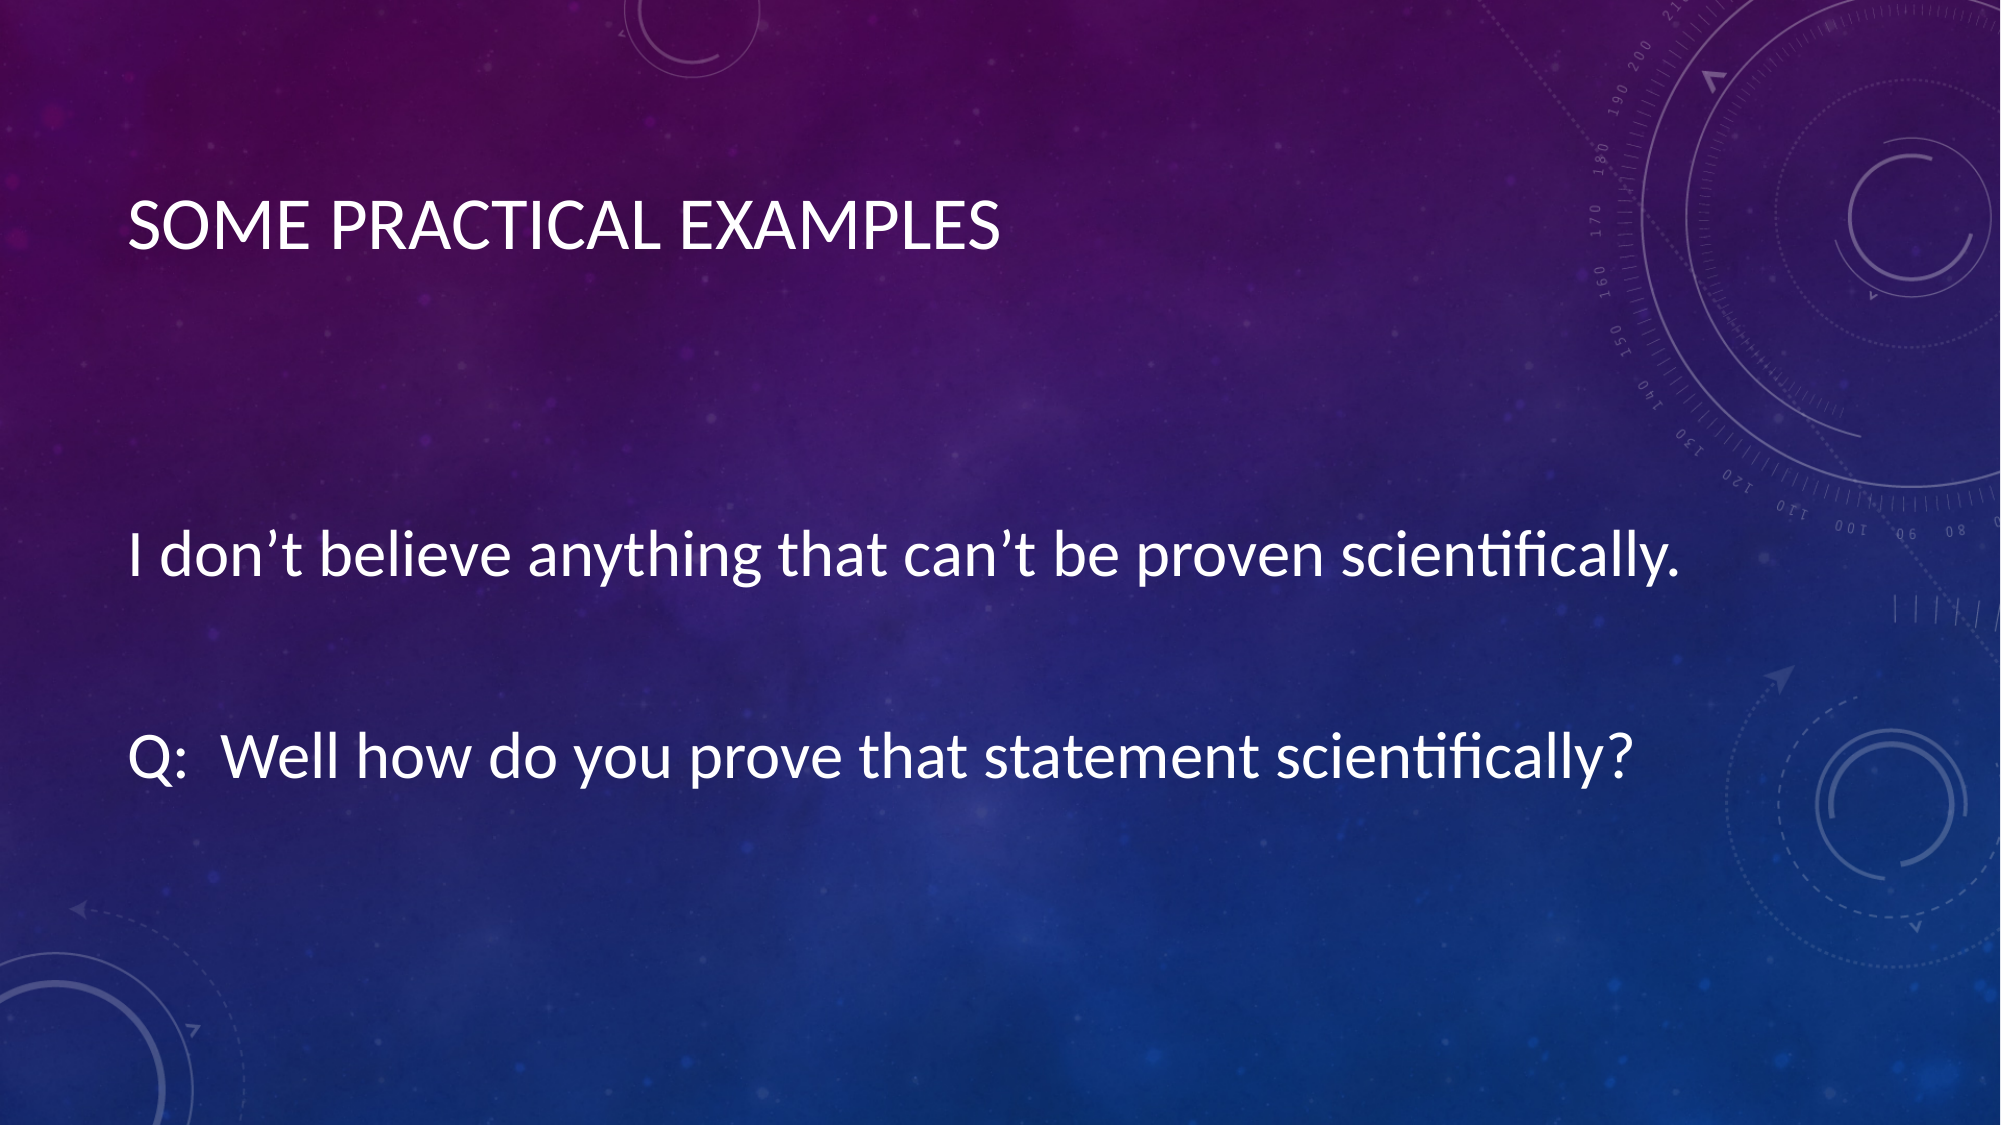

# Some Practical Examples
I don’t believe anything that can’t be proven scientifically.

Q:  Well how do you prove that statement scientifically?